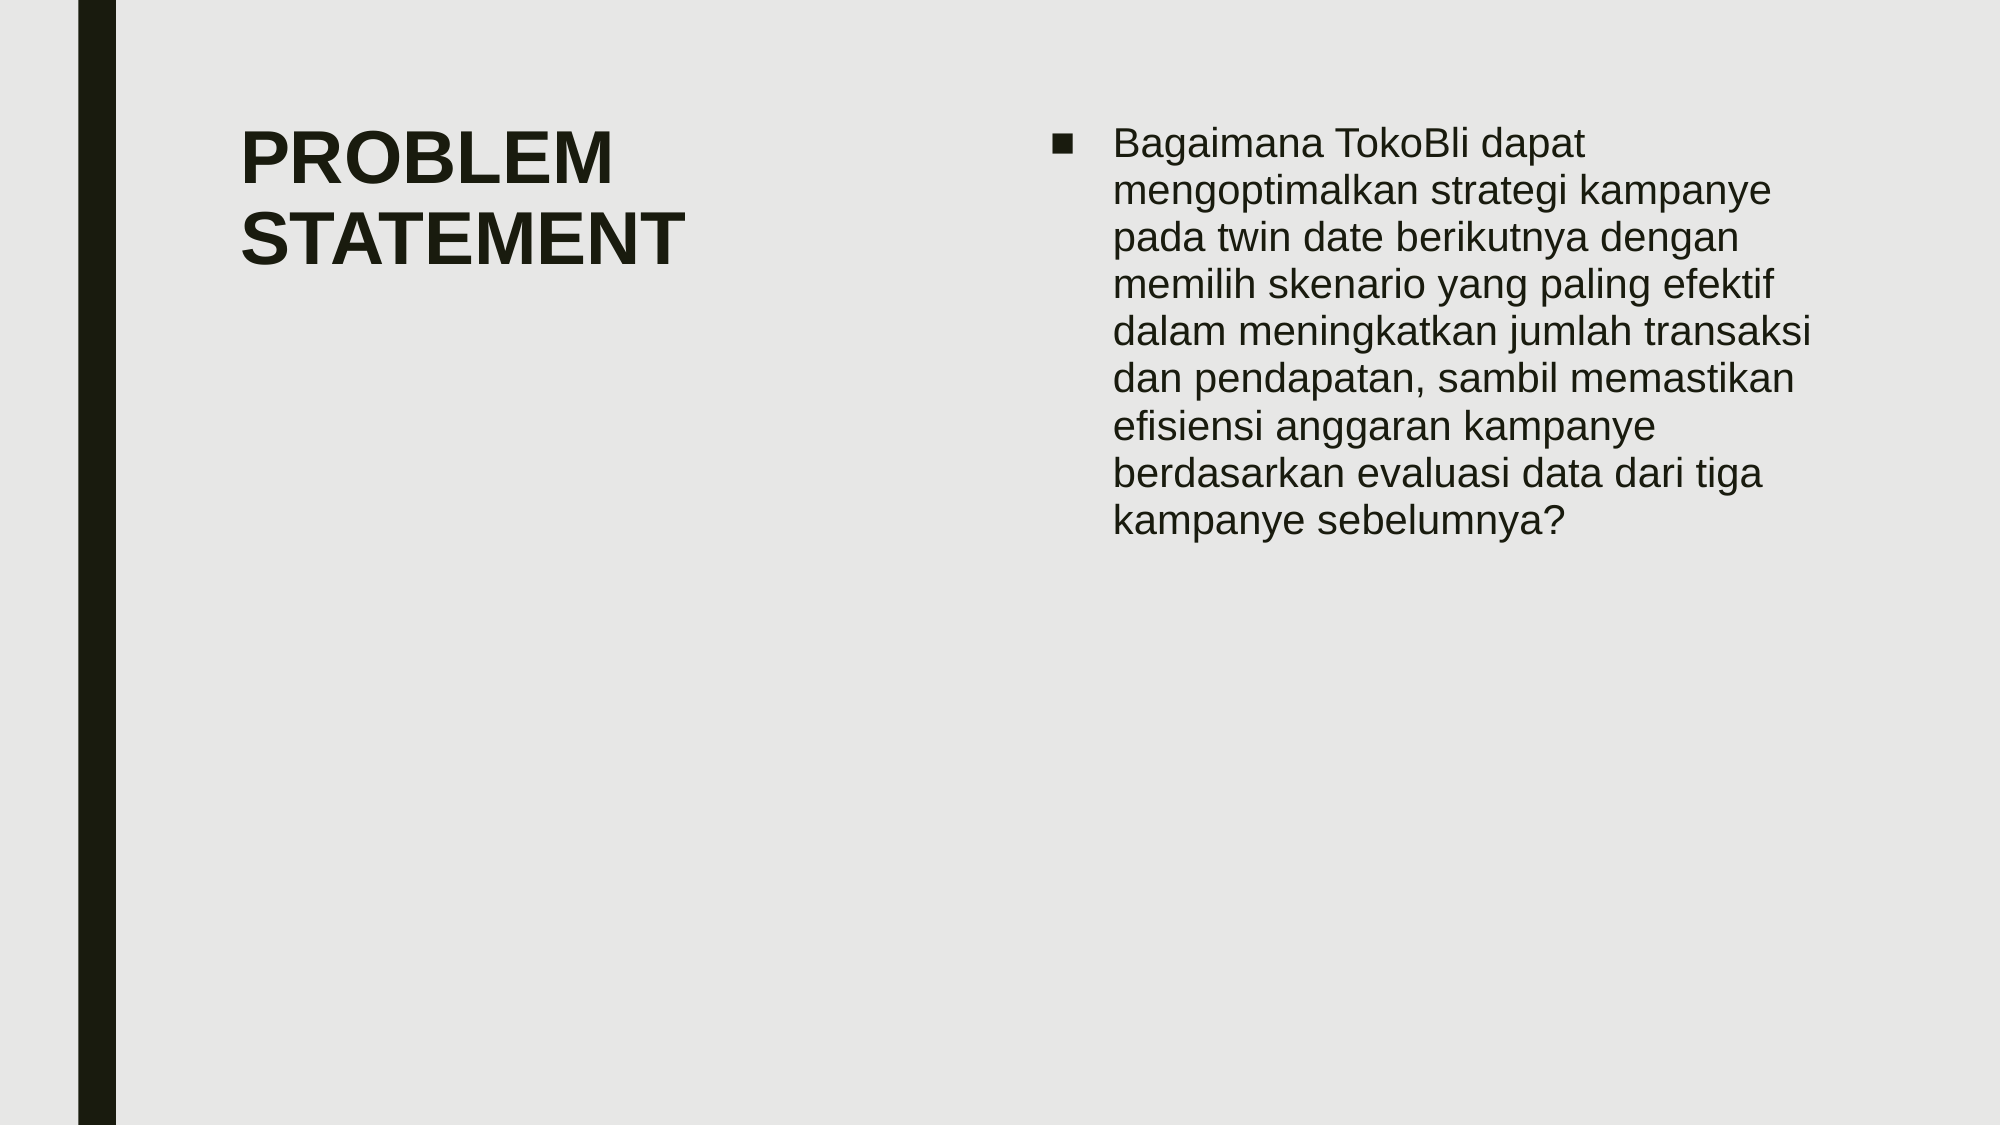

# PROBLEM STATEMENT
Bagaimana TokoBli dapat mengoptimalkan strategi kampanye pada twin date berikutnya dengan memilih skenario yang paling efektif dalam meningkatkan jumlah transaksi dan pendapatan, sambil memastikan efisiensi anggaran kampanye berdasarkan evaluasi data dari tiga kampanye sebelumnya?